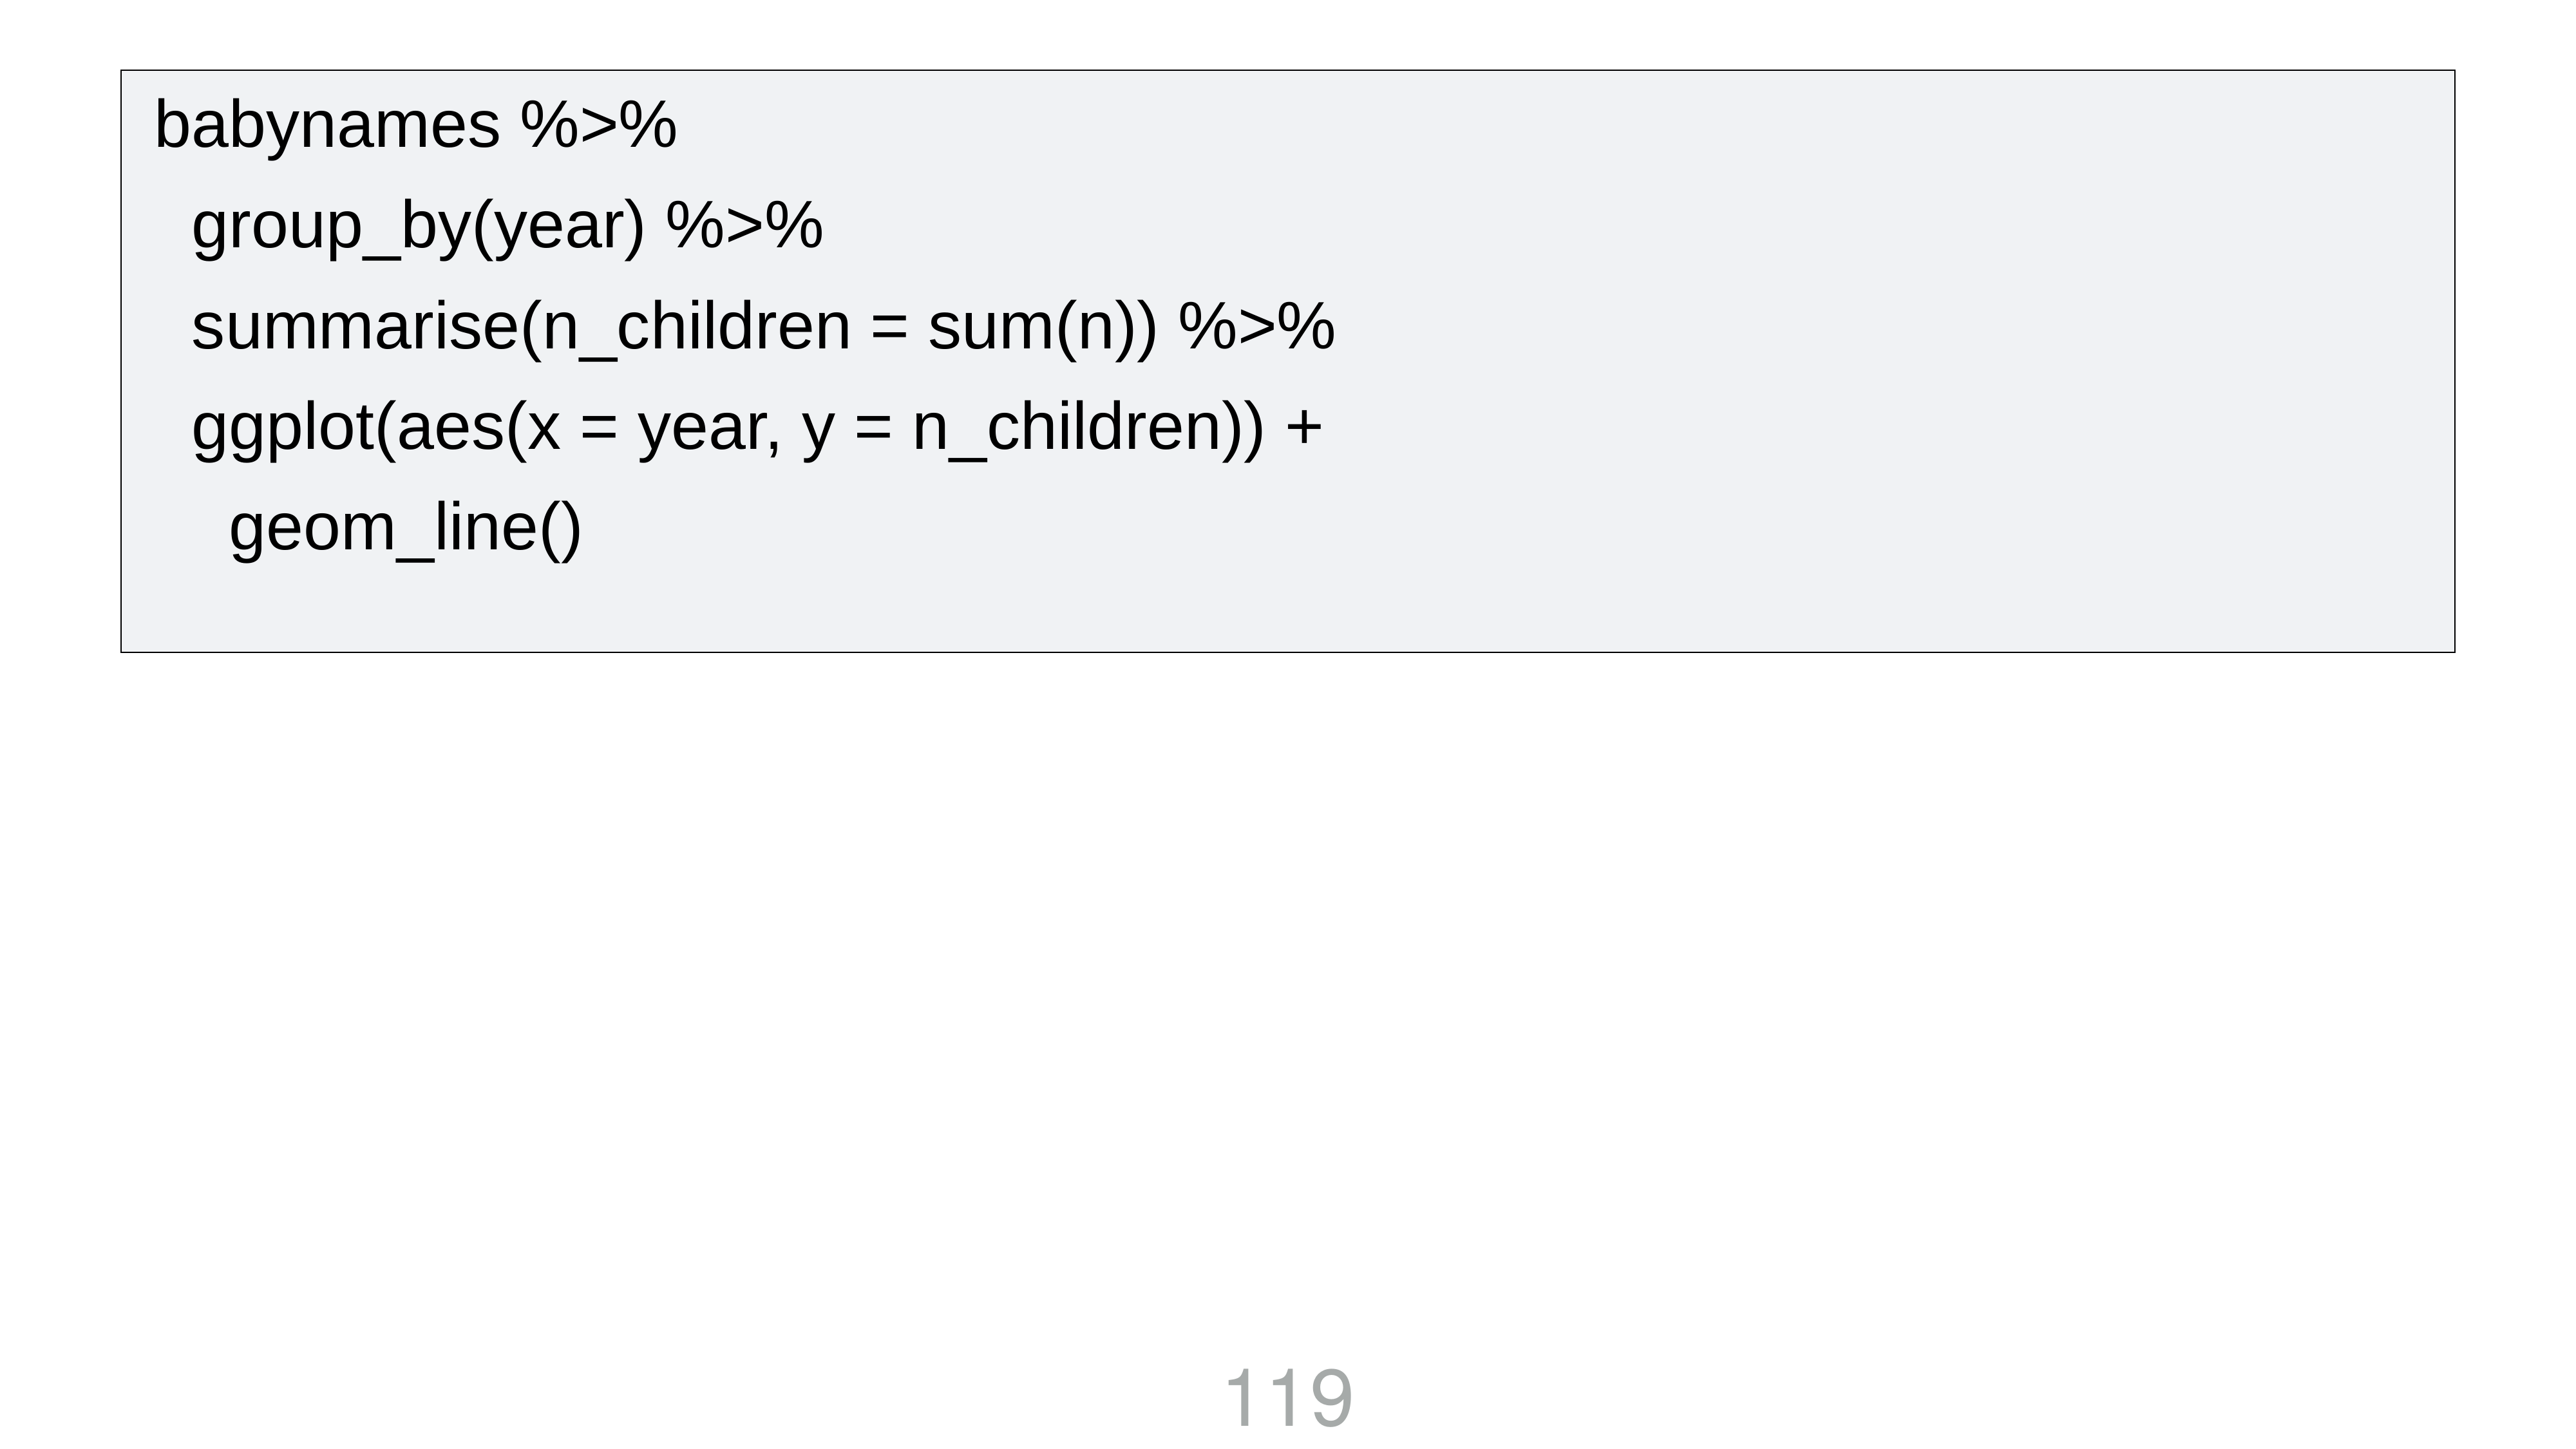

babynames %>%
  group_by(year) %>%
  summarise(n_children = sum(n)) %>%
  ggplot(aes(x = year, y = n_children)) +
    geom_line()
119